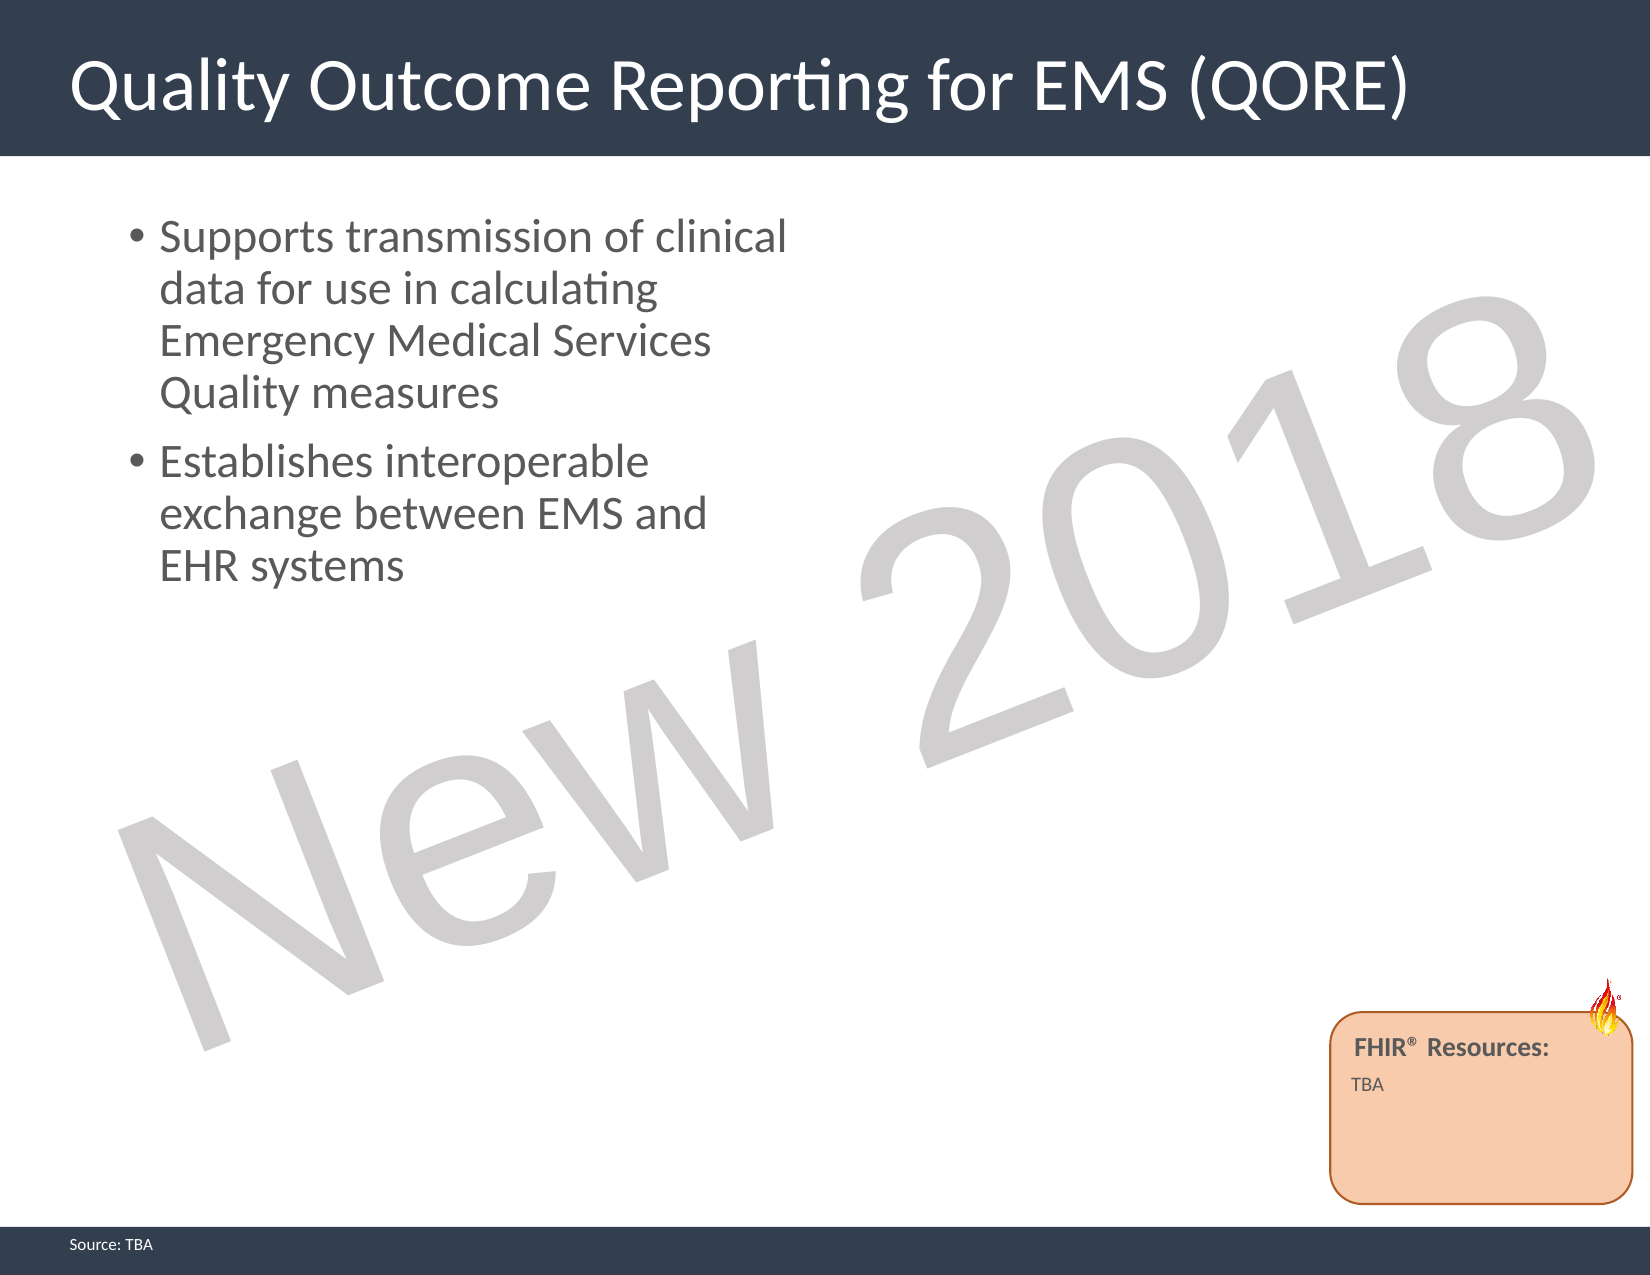

# Quality Outcome Reporting for EMS (QORE)
Supports transmission of clinical data for use in calculating Emergency Medical Services Quality measures
Establishes interoperable exchange between EMS and EHR systems

New 2018
TBA

Source: TBA